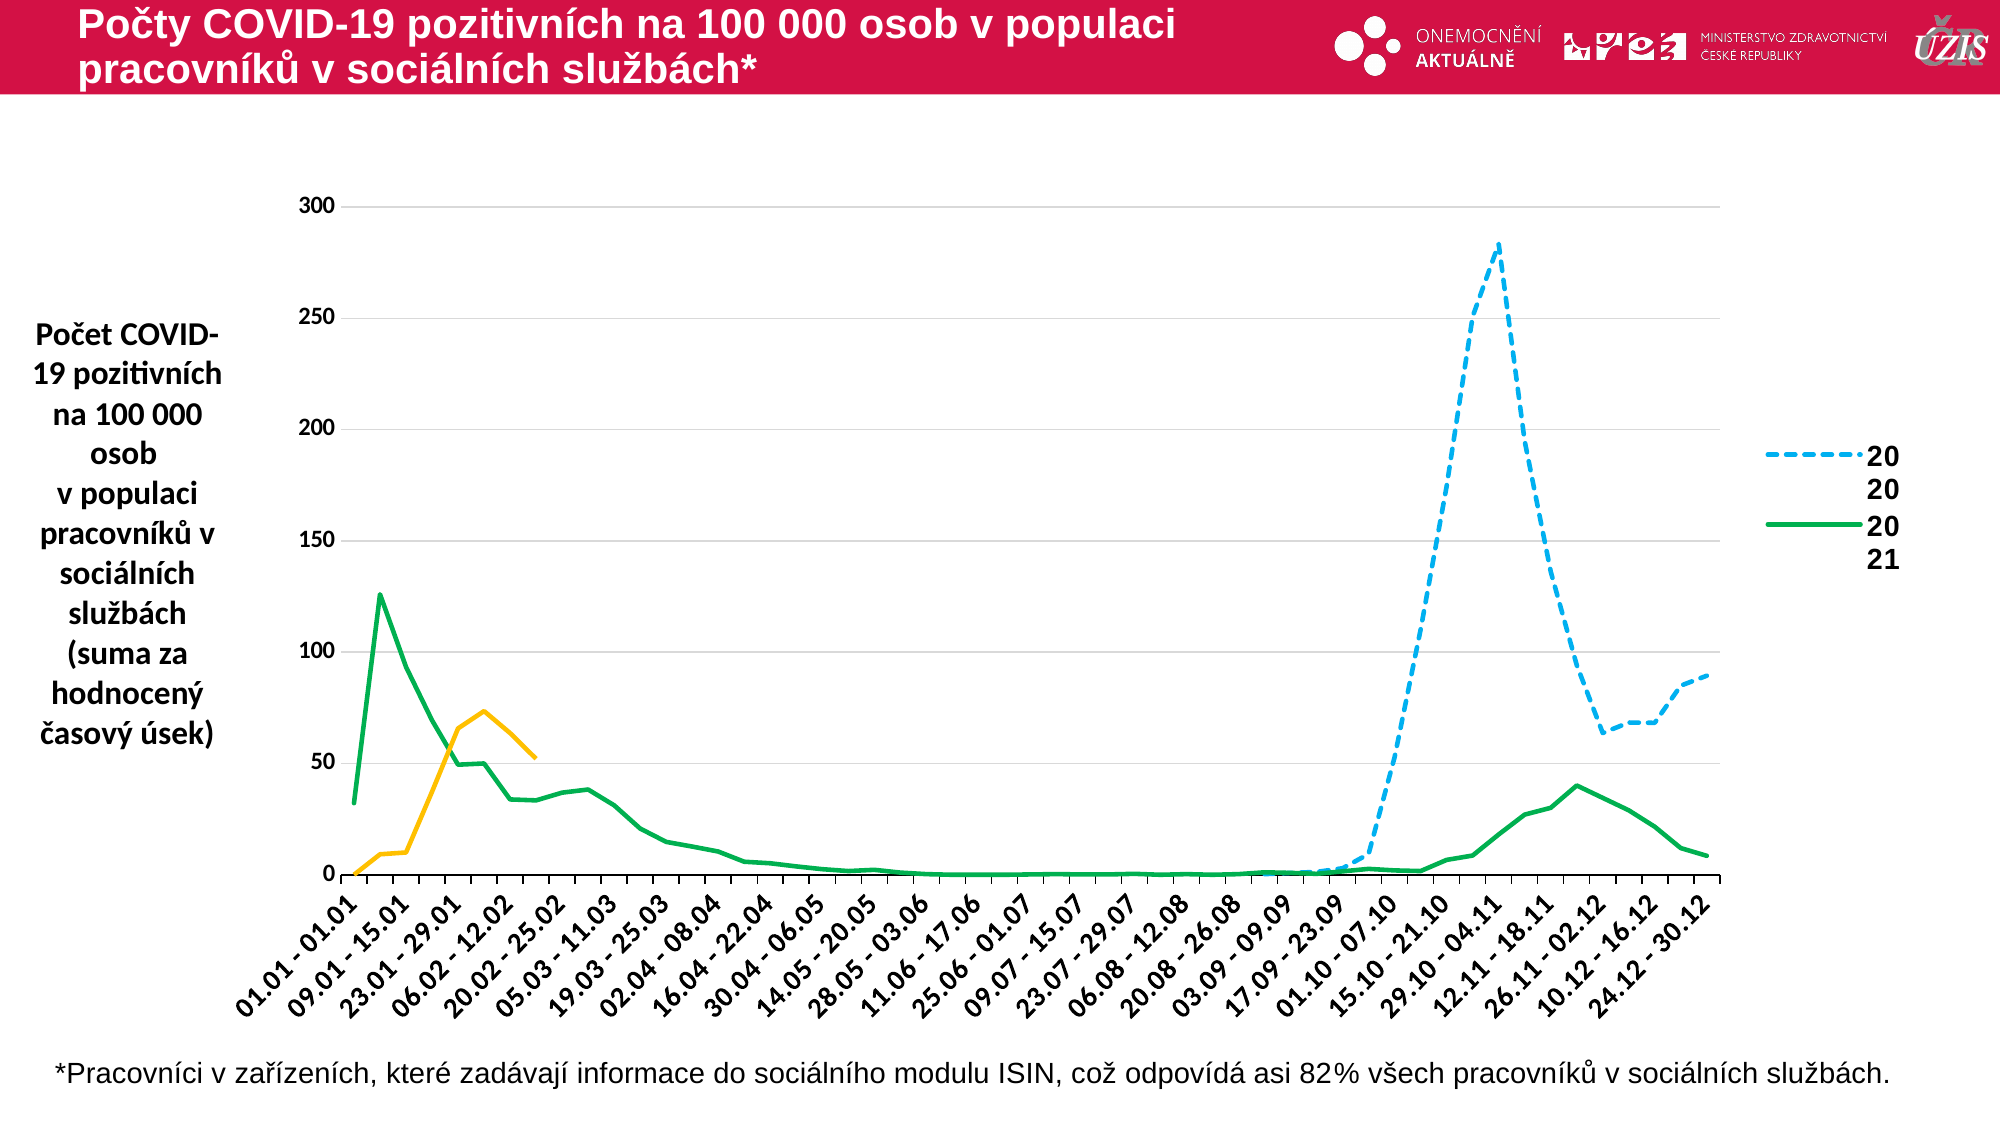

# Počty COVID-19 pozitivních na 100 000 osob v populaci pracovníků v sociálních službách*

### Chart

| Category | 2020 | 2021 | 2022 |
|---|---|---|---|
| 01.01 - 01.01 | None | 32.1715817 | 0.0 |
| 02.01 - 08.01 | None | 126.0401796 | 9.1918805 |
| 09.01 - 15.01 | None | 93.3115142 | 10.027506 |
| 16.01 - 22.01 | None | 69.3569165 | 37.3246056 |
| 23.01 - 29.01 | None | 49.4411754 | 65.7358727 |
| 30.01 - 05.02 | None | 49.9982591 | 73.535044 |
| 06.02 - 12.02 | None | 33.8428327 | 63.6468089 |
| 13.02 - 19.02 | None | 33.42502 | 52.0873228 |
| 20.02 - 25.02 | None | 36.8835811 | None |
| 26.02 - 04.03 | None | 38.2995021 | None |
| 05.03 - 11.03 | None | 31.1966853 | None |
| 12.03 - 18.03 | None | 20.7513665 | None |
| 19.03 - 25.03 | None | 14.7627171 | None |
| 26.03 - 01.04 | None | 12.6736534 | None |
| 02.04 - 08.04 | None | 10.4453187 | None |
| 09.04 - 15.04 | None | 5.8493785 | None |
| 16.04 - 22.04 | None | 5.1530239 | None |
| 23.04 - 29.04 | None | 3.7603147 | None |
| 30.04 - 06.05 | None | 2.5068765 | None |
| 07.05 - 13.05 | None | 1.671251 | None |
| 14.05 - 20.05 | None | 2.2283346 | None |
| 21.05 - 27.05 | None | 0.9748964 | None |
| 28.05 - 03.06 | None | 0.2785418 | None |
| 04.06 - 10.06 | None | 0.0 | None |
| 11.06 - 17.06 | None | 0.0 | None |
| 18.06 - 24.06 | None | 0.0 | None |
| 25.06 - 01.07 | None | 0.1392709 | None |
| 02.07 - 08.07 | None | 0.2785418 | None |
| 09.07 - 15.07 | None | 0.1392709 | None |
| 16.07 - 22.07 | None | 0.1392709 | None |
| 23.07 - 29.07 | None | 0.4178127 | None |
| 30.07 - 05.08 | None | 0.0 | None |
| 06.08 - 12.08 | None | 0.2785418 | None |
| 13.08 - 19.08 | None | 0.0 | None |
| 20.08 - 26.08 | None | 0.2785418 | None |
| 27.08 - 02.09 | 0.2785418 | 1.1141673 | None |
| 03.09 - 09.09 | 0.8356255 | 0.8356255 | None |
| 10.09 - 16.09 | 1.2534382 | 0.4178127 | None |
| 17.09 - 23.09 | 2.9246892 | 1.53198 | None |
| 24.09 - 30.09 | 9.3311514 | 2.6461474 | None |
| 01.10 - 07.10 | 52.7836774 | 1.9497928 | None |
| 08.10 - 14.10 | 110.1632951 | 1.671251 | None |
| 15.10 - 21.10 | 174.5064586 | 6.685004 | None |
| 22.10 - 28.10 | 250.826921 | 8.6347968 | None |
| 29.10 - 04.11 | 283.4163155 | 18.1052191 | None |
| 05.11 - 11.11 | 194.8400125 | 27.0185578 | None |
| 12.11 - 18.11 | 136.2069565 | 30.082518 | None |
| 19.11 - 25.11 | 94.1471397 | 40.110024 | None |
| 26.11 - 02.12 | 63.6468089 | 34.5391873 | None |
| 03.12 - 09.12 | 68.3820201 | 28.9683506 | None |
| 10.12 - 16.12 | 68.2427492 | 21.586992 | None |
| 17.12 - 23.12 | 84.9552592 | 11.9772988 | None |
| 24.12 - 30.12 | 89.4119285 | 8.4955259 | None |
Počet COVID-19 pozitivních na 100 000 osob  v populaci pracovníků v sociálních službách (suma za hodnocený časový úsek)
*Pracovníci v zařízeních, které zadávají informace do sociálního modulu ISIN, což odpovídá asi 82% všech pracovníků v sociálních službách.